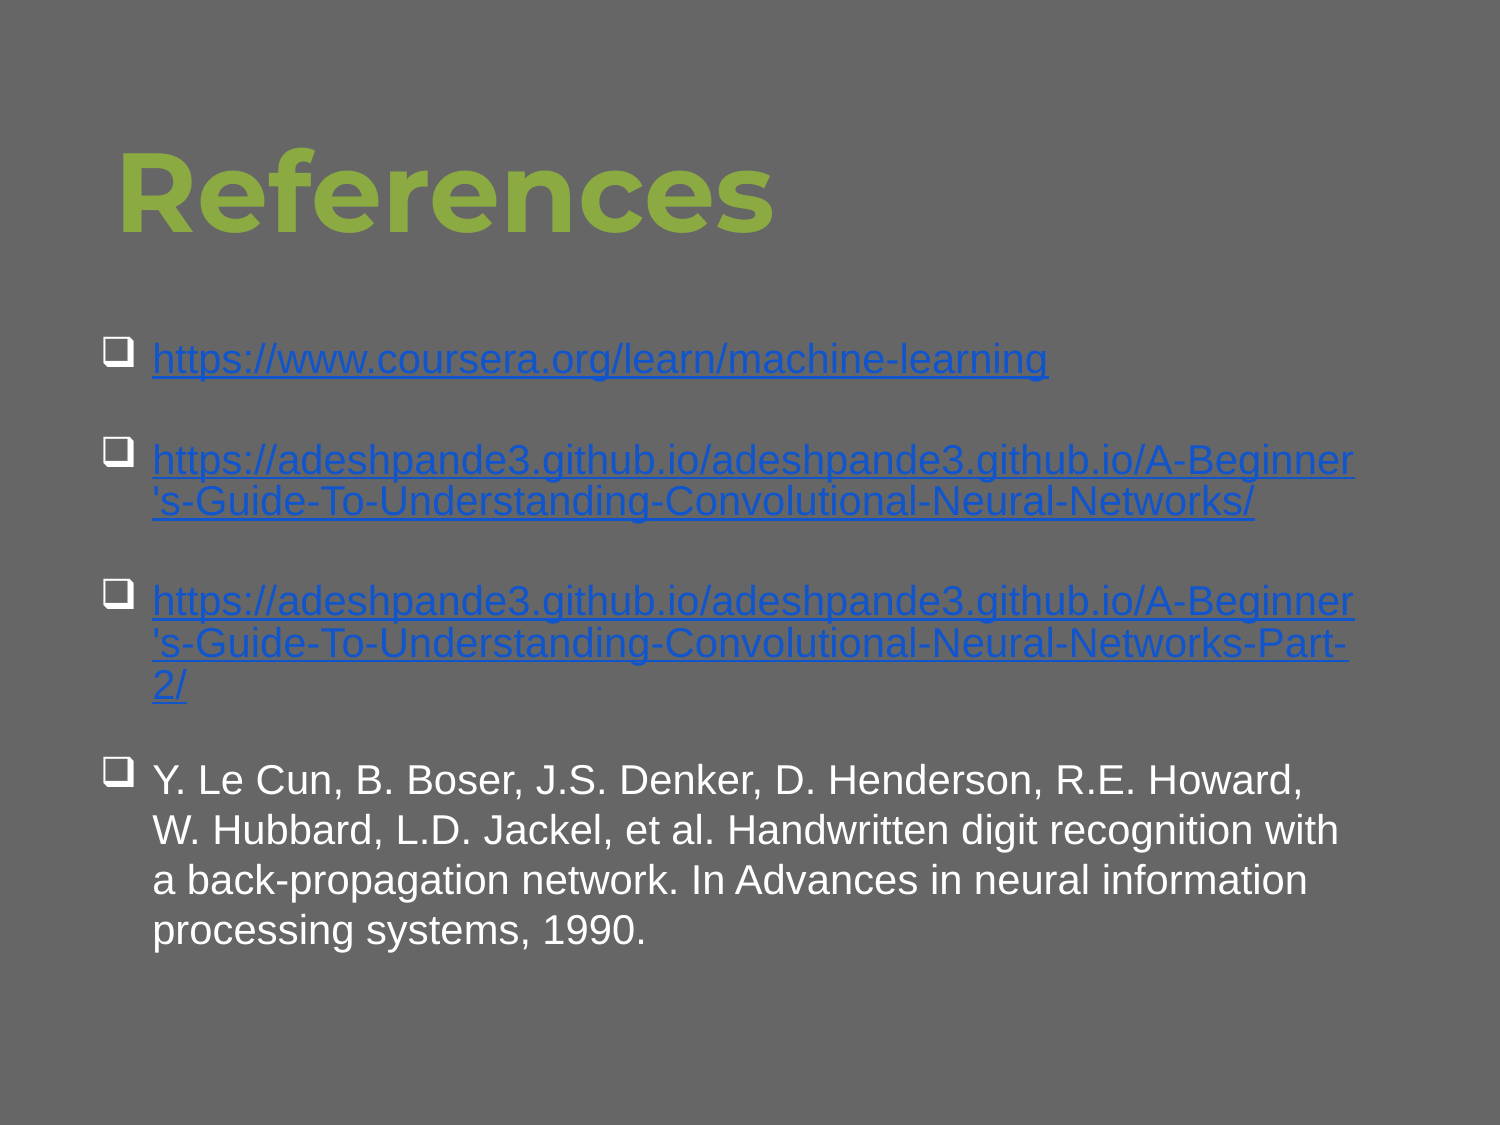

References
https://www.coursera.org/learn/machine-learning

https://adeshpande3.github.io/adeshpande3.github.io/A-Beginner's-Guide-To-Understanding-Convolutional-Neural-Networks/

https://adeshpande3.github.io/adeshpande3.github.io/A-Beginner's-Guide-To-Understanding-Convolutional-Neural-Networks-Part-2/

Y. Le Cun, B. Boser, J.S. Denker, D. Henderson, R.E. Howard, W. Hubbard, L.D. Jackel, et al. Handwritten digit recognition with a back-propagation network. In Advances in neural information processing systems, 1990.